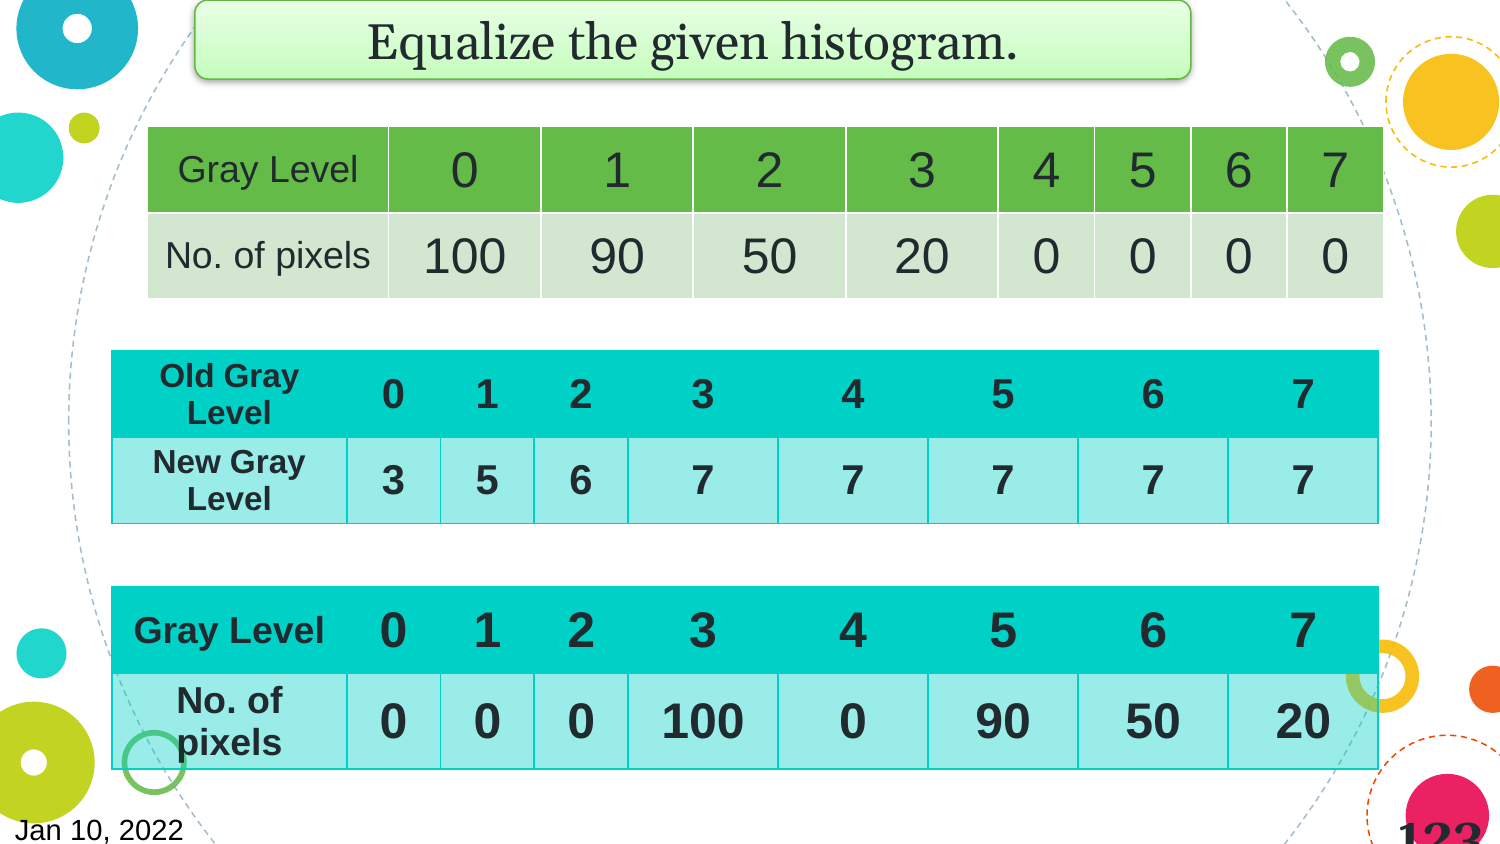

Equalize the given histogram.
| Gray Level | 0 | 1 | 2 | 3 | 4 | 5 | 6 | 7 |
| --- | --- | --- | --- | --- | --- | --- | --- | --- |
| No. of pixels | 100 | 90 | 50 | 20 | 0 | 0 | 0 | 0 |
| Old Gray Level | 0 | 1 | 2 | 3 | 4 | 5 | 6 | 7 |
| --- | --- | --- | --- | --- | --- | --- | --- | --- |
| New Gray Level | 3 | 5 | 6 | 7 | 7 | 7 | 7 | 7 |
| Gray Level | 0 | 1 | 2 | 3 | 4 | 5 | 6 | 7 |
| --- | --- | --- | --- | --- | --- | --- | --- | --- |
| No. of pixels | 0 | 0 | 0 | 100 | 0 | 90 | 50 | 20 |
123
Jan 10, 2022